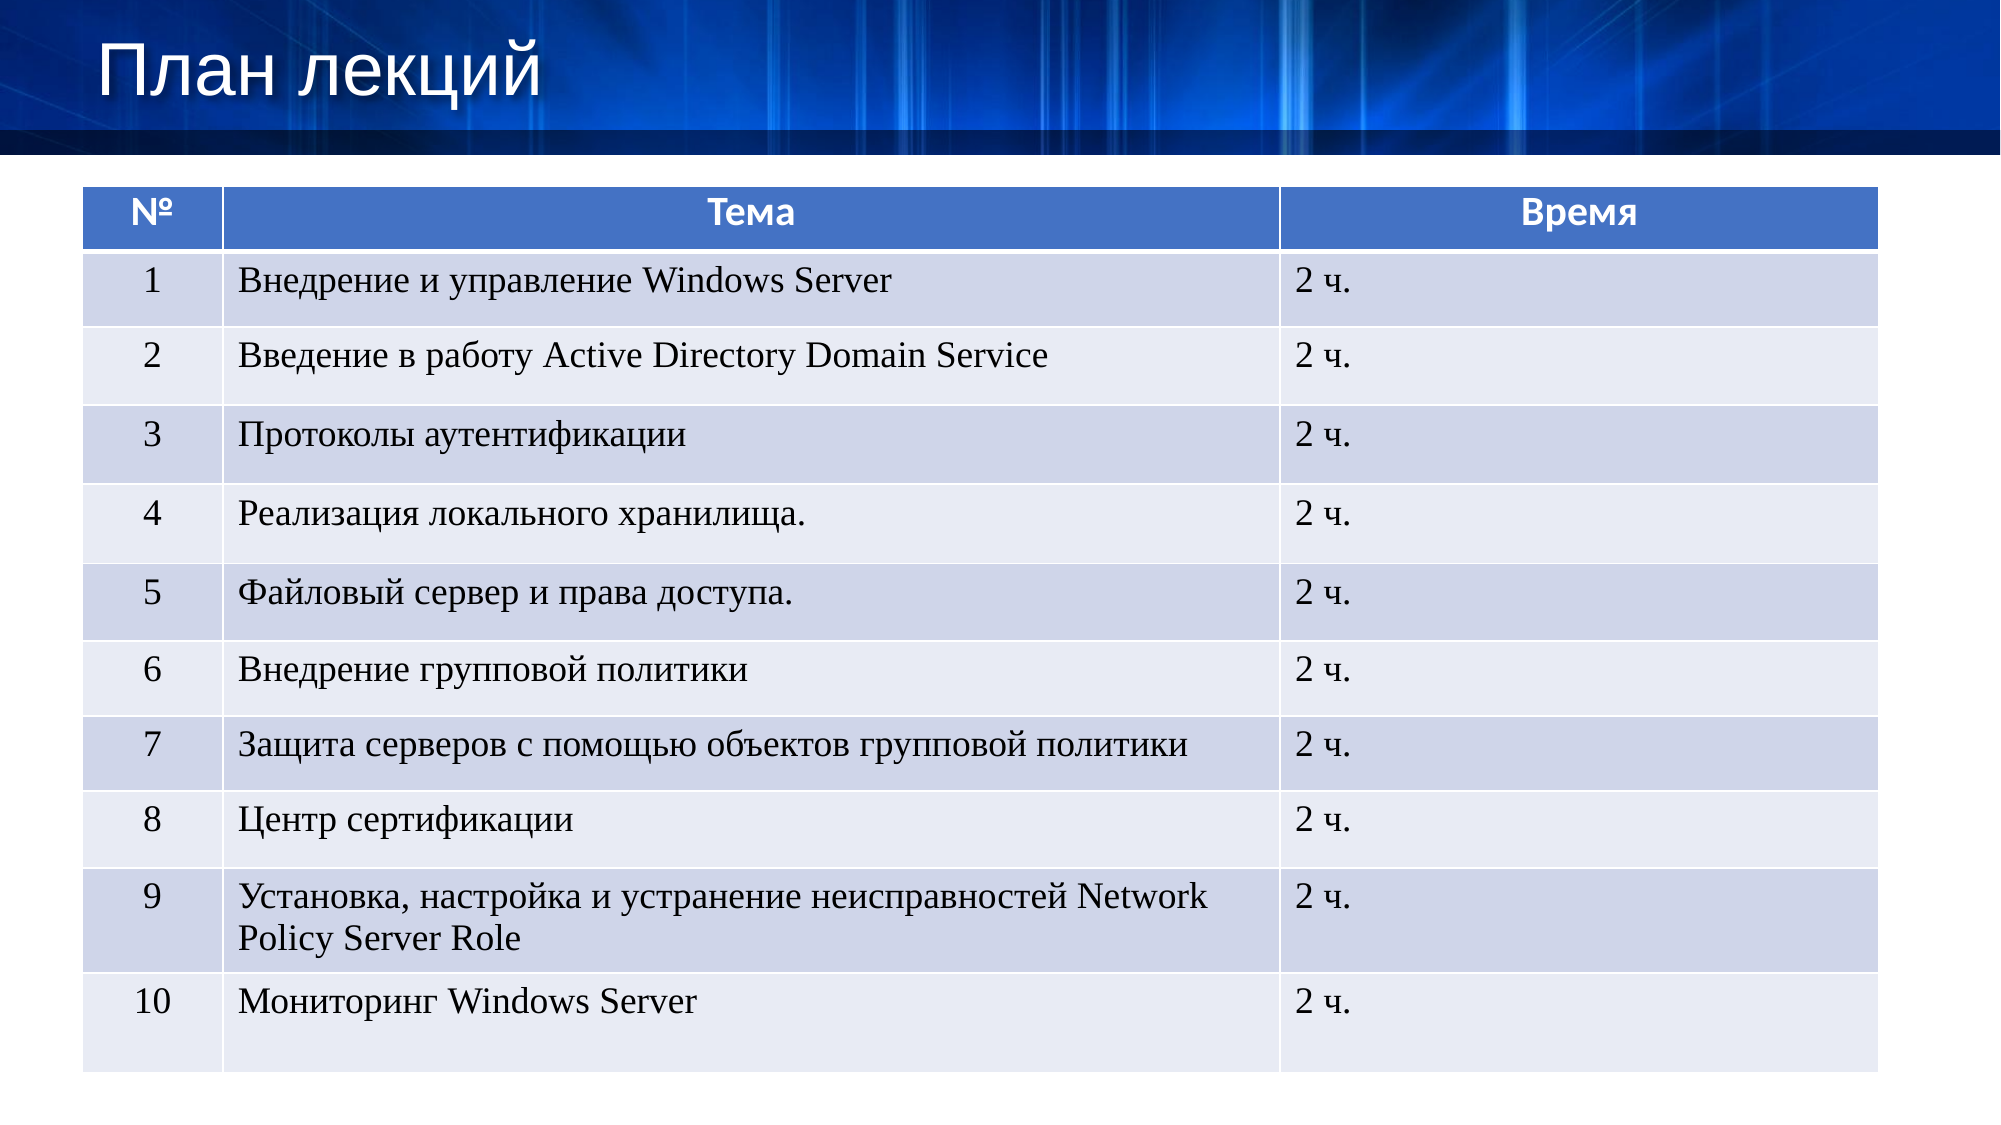

План лекций
| № | Тема | Время |
| --- | --- | --- |
| 1 | Внедрение и управление Windows Server | 2 ч. |
| 2 | Введение в работу Active Directory Domain Service | 2 ч. |
| 3 | Протоколы аутентификации | 2 ч. |
| 4 | Реализация локального хранилища. | 2 ч. |
| 5 | Файловый сервер и права доступа. | 2 ч. |
| 6 | Внедрение групповой политики | 2 ч. |
| 7 | Защита серверов с помощью объектов групповой политики | 2 ч. |
| 8 | Центр сертификации | 2 ч. |
| 9 | Установка, настройка и устранение неисправностей Network Policy Server Role | 2 ч. |
| 10 | Мониторинг Windows Server | 2 ч. |